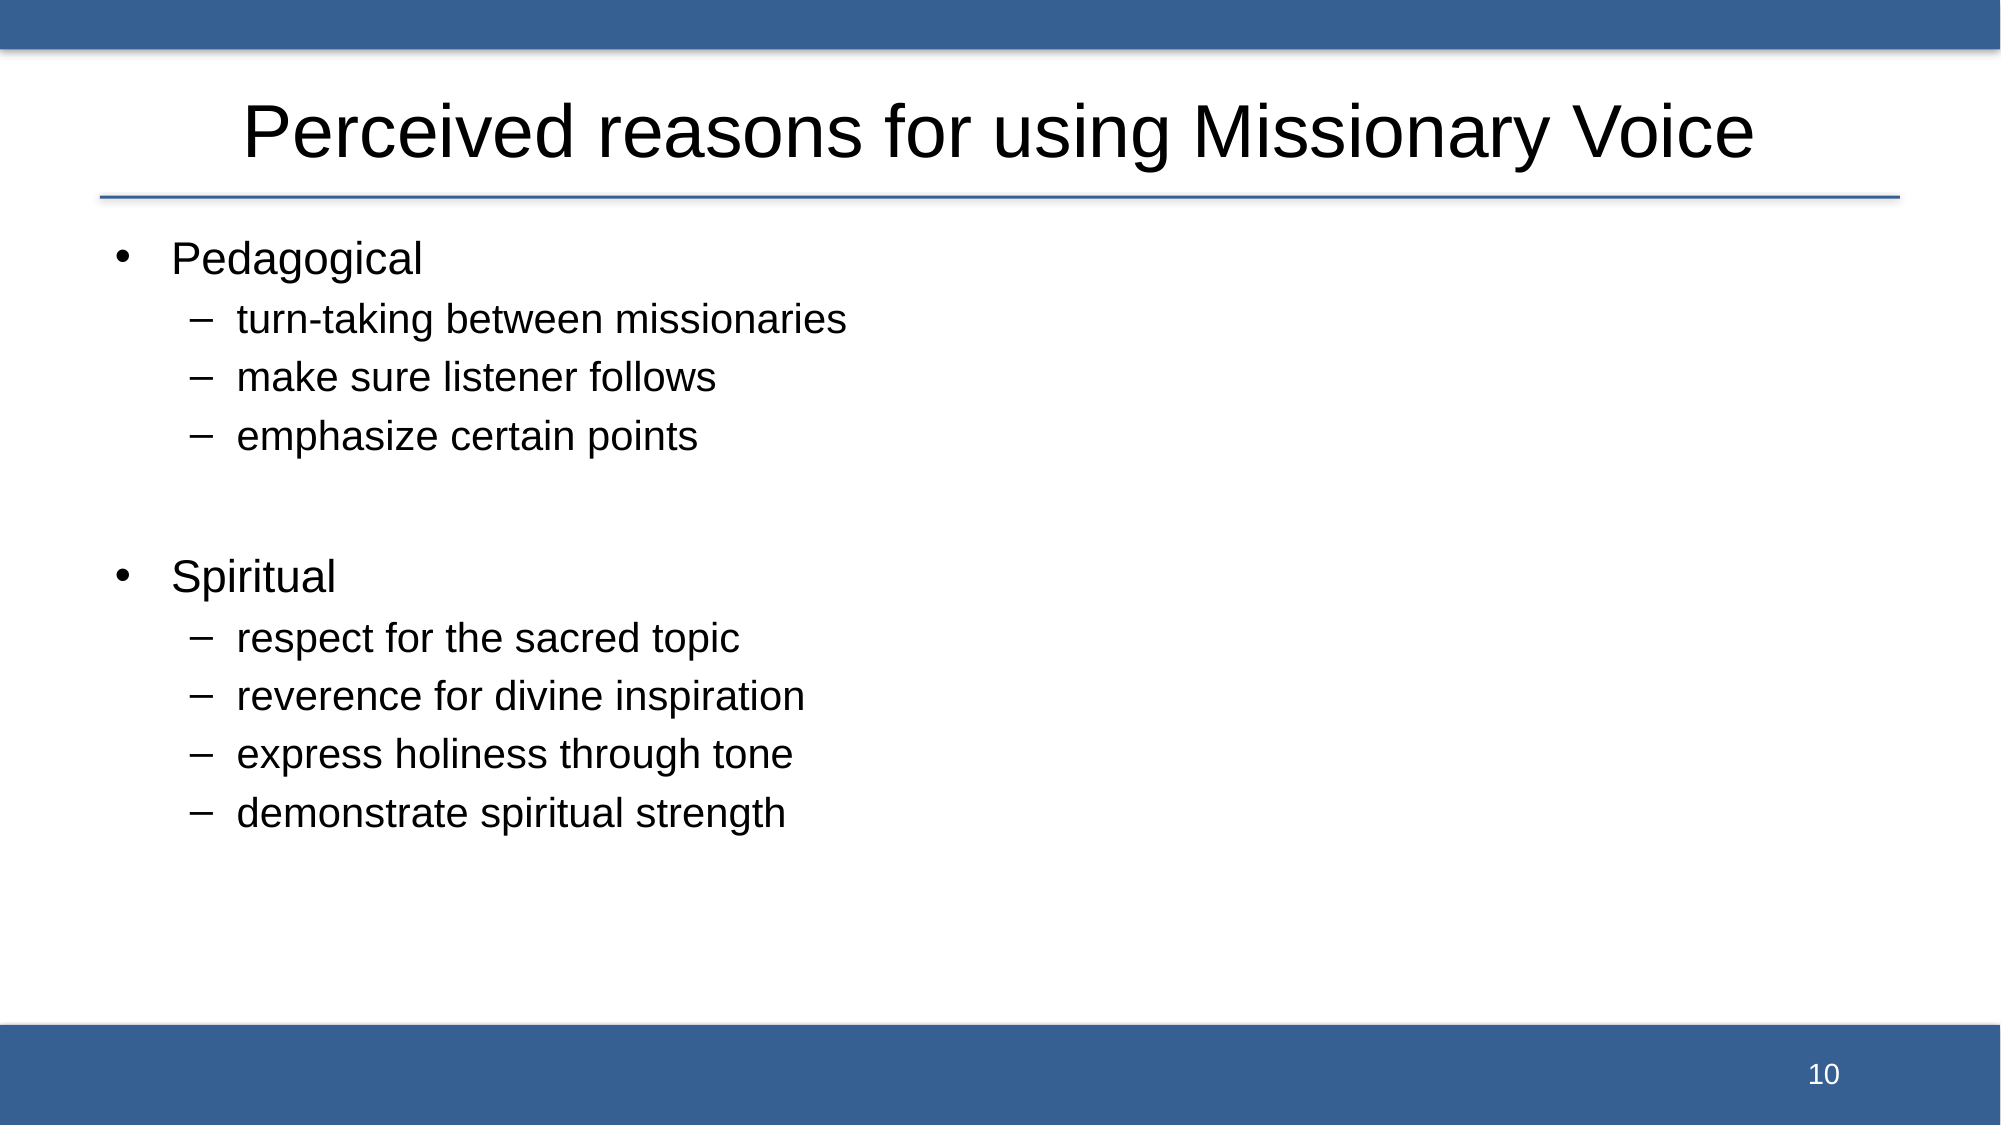

# Perceived reasons for using Missionary Voice
Pedagogical
turn-taking between missionaries
make sure listener follows
emphasize certain points

Spiritual
respect for the sacred topic
reverence for divine inspiration
express holiness through tone
demonstrate spiritual strength

10